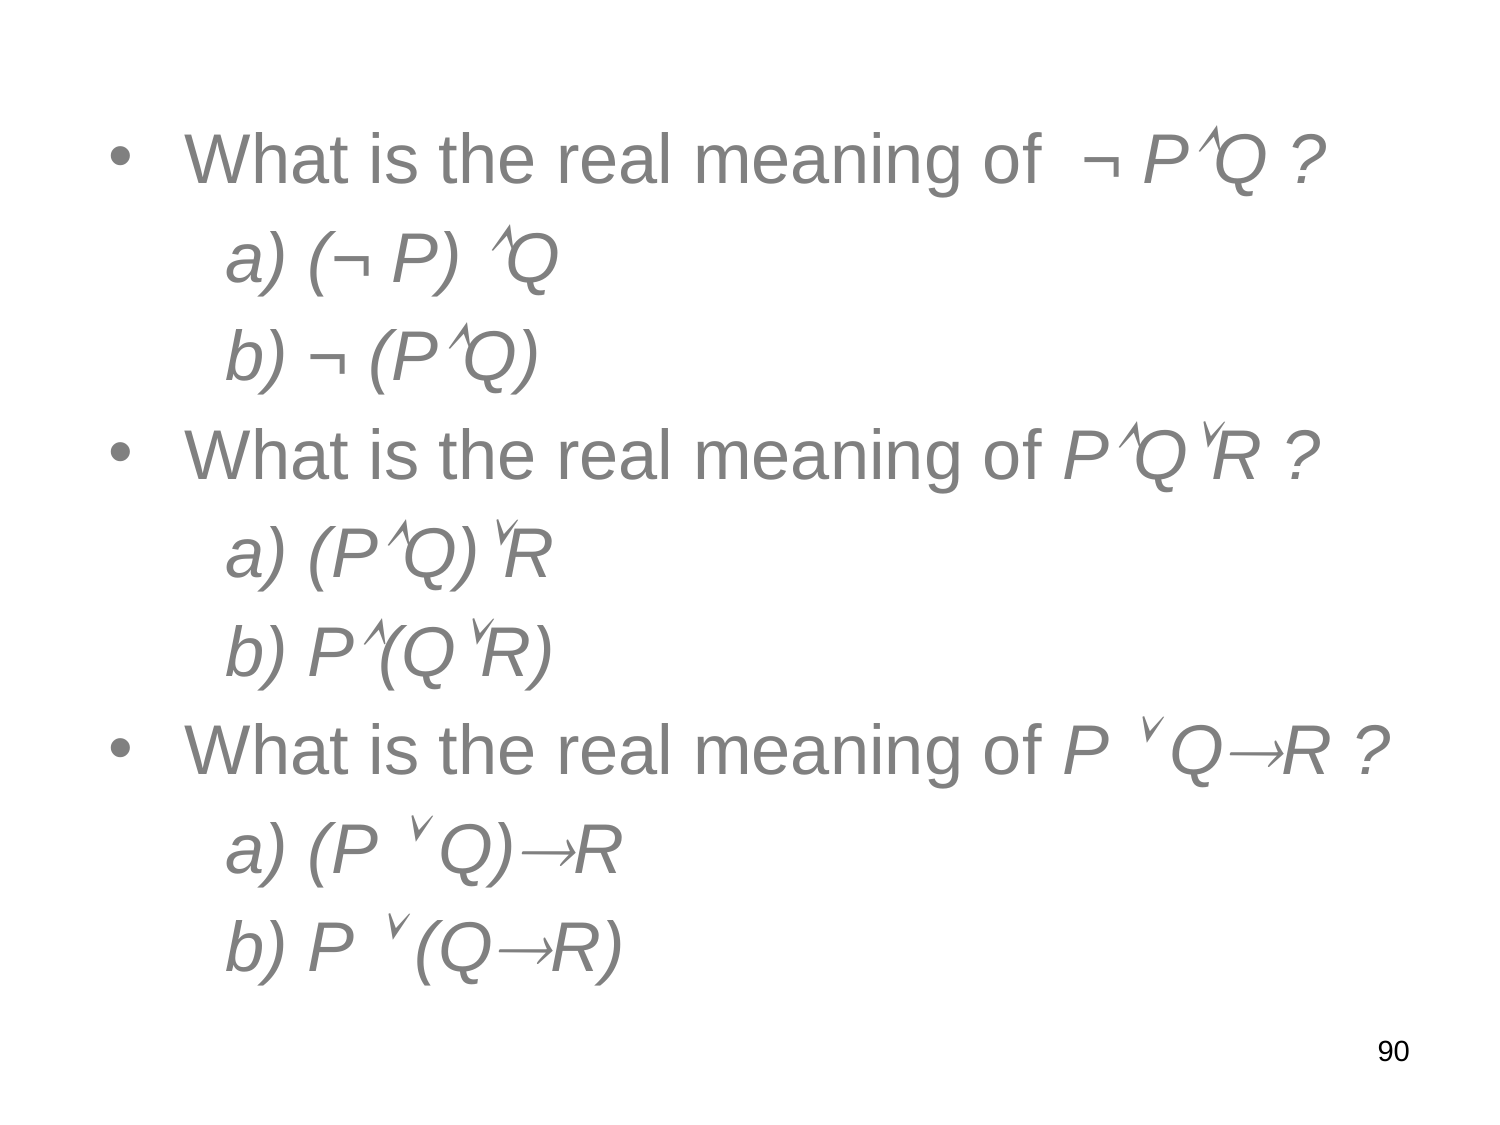

What is the real meaning of  ¬ P∧Q ?
      a) (¬ P) ∧Q
      b) ¬ (P∧Q)
What is the real meaning of P∧Q∨R ?
      a) (P∧Q)∨R
      b) P∧(Q∨R)
What is the real meaning of P ∨ Q→R ?
      a) (P ∨ Q)→R
      b) P ∨ (Q→R)
90